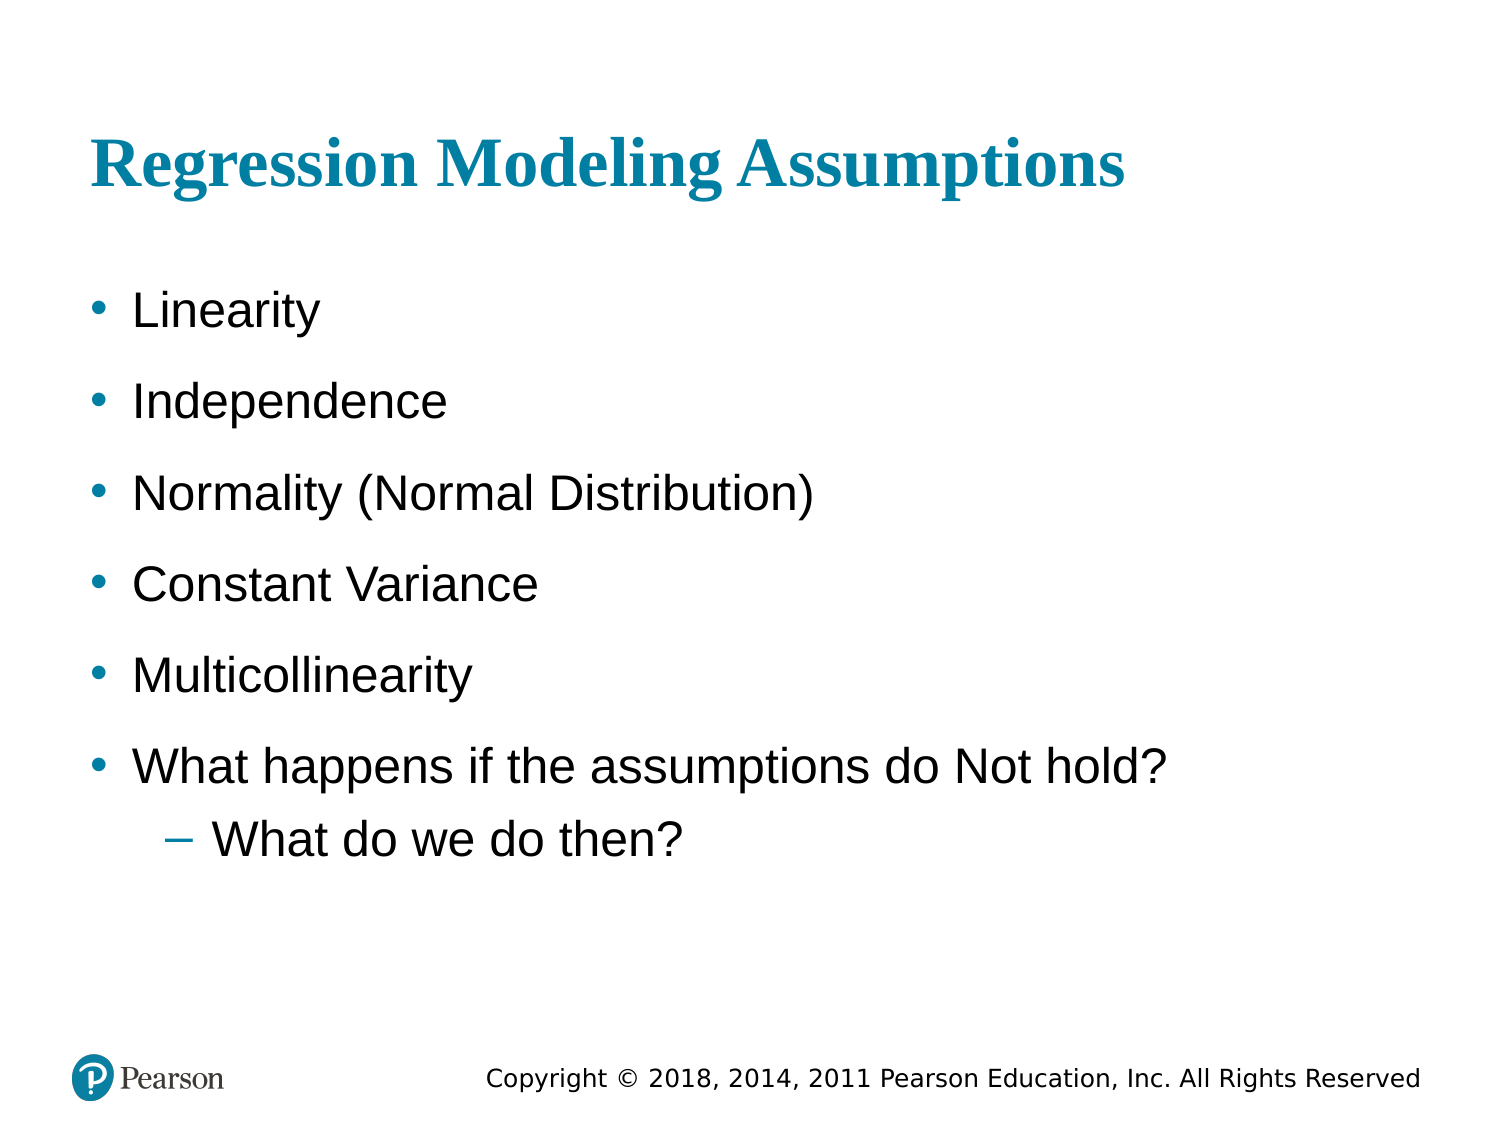

# Regression Modeling Assumptions
Linearity
Independence
Normality (Normal Distribution)
Constant Variance
Multicollinearity
What happens if the assumptions do Not hold?
What do we do then?